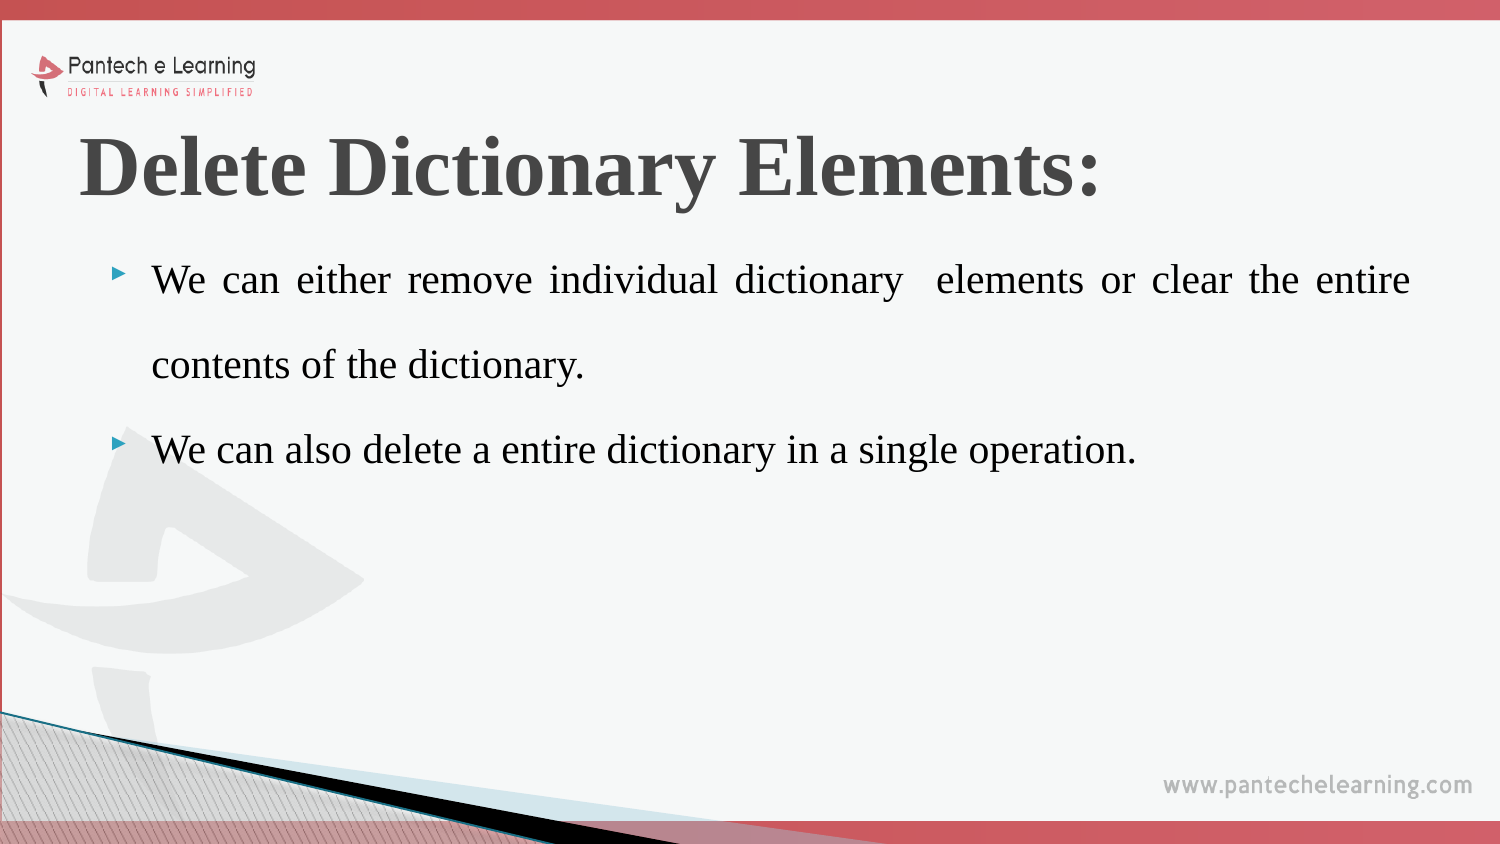

# Delete Dictionary Elements:
We can either remove individual dictionary  elements or clear the entire contents of the dictionary.
We can also delete a entire dictionary in a single operation.